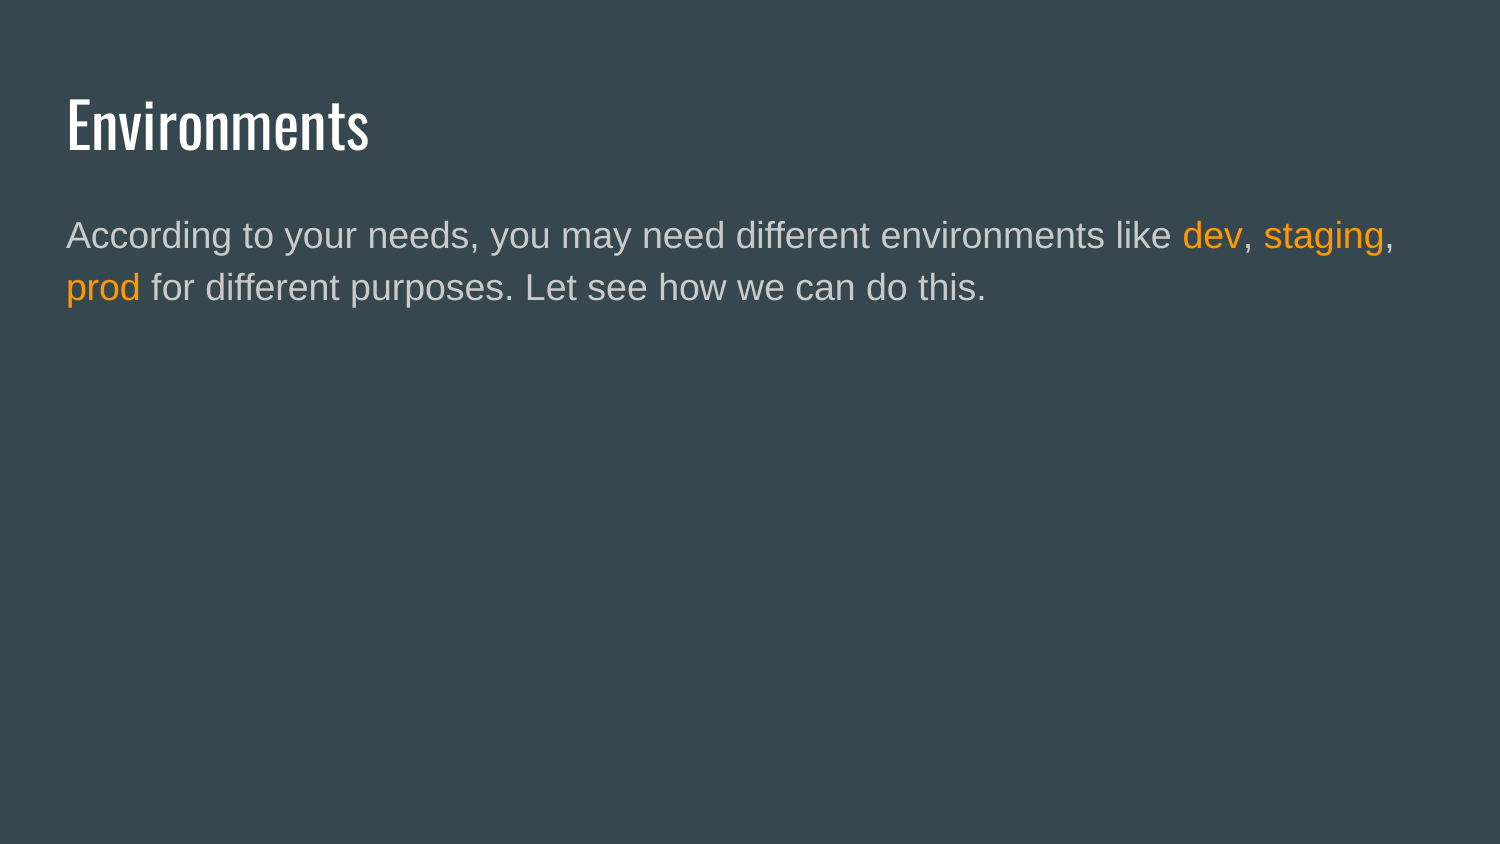

# Environments
According to your needs, you may need different environments like dev, staging, prod for different purposes. Let see how we can do this.